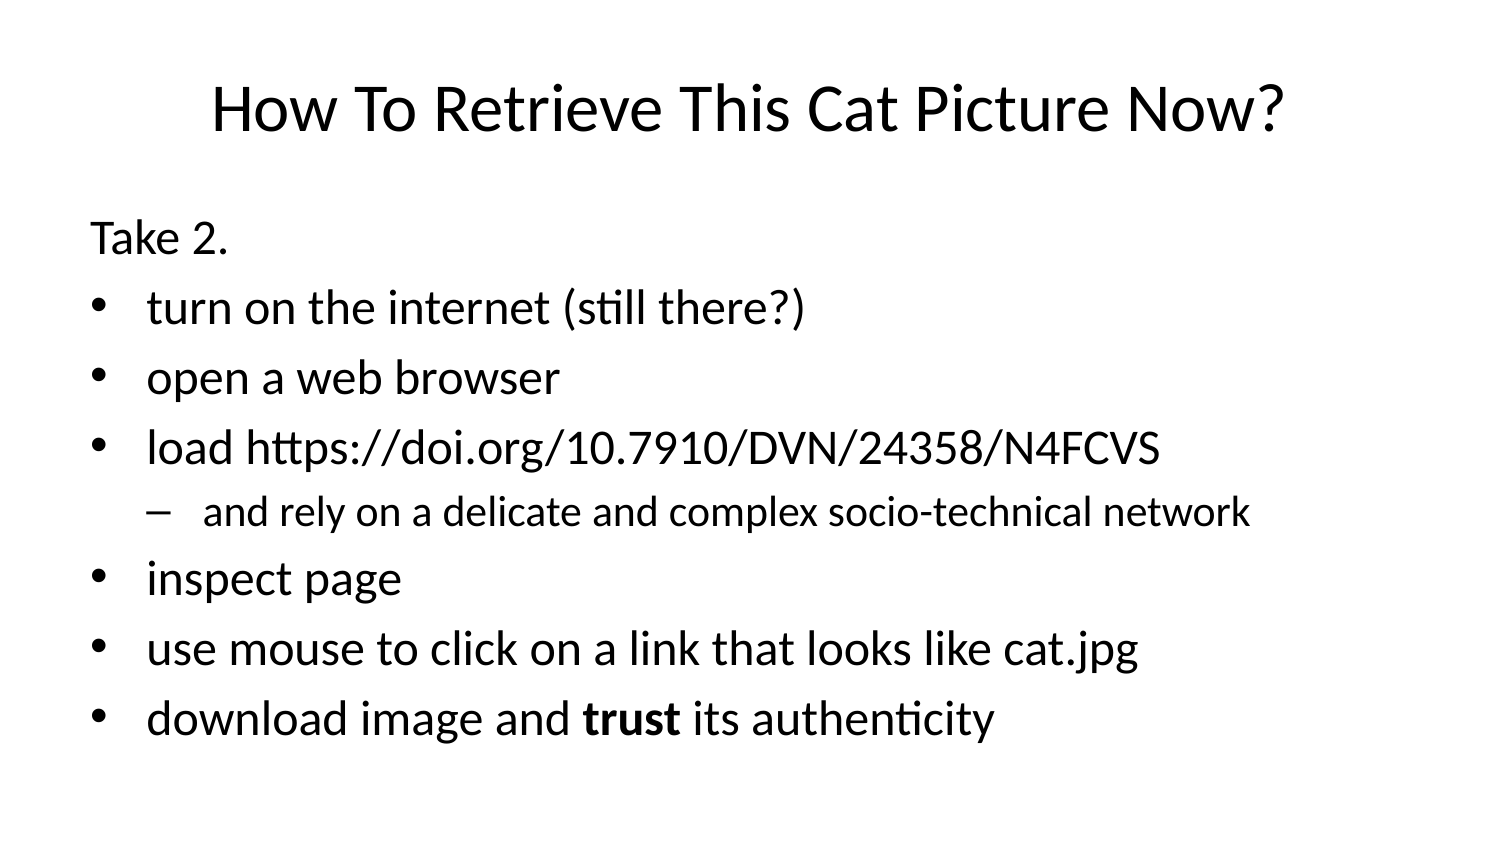

# How To Retrieve This Cat Picture Now?
Take 2.
turn on the internet (still there?)
open a web browser
load https://doi.org/10.7910/DVN/24358/N4FCVS
and rely on a delicate and complex socio-technical network
inspect page
use mouse to click on a link that looks like cat.jpg
download image and trust its authenticity